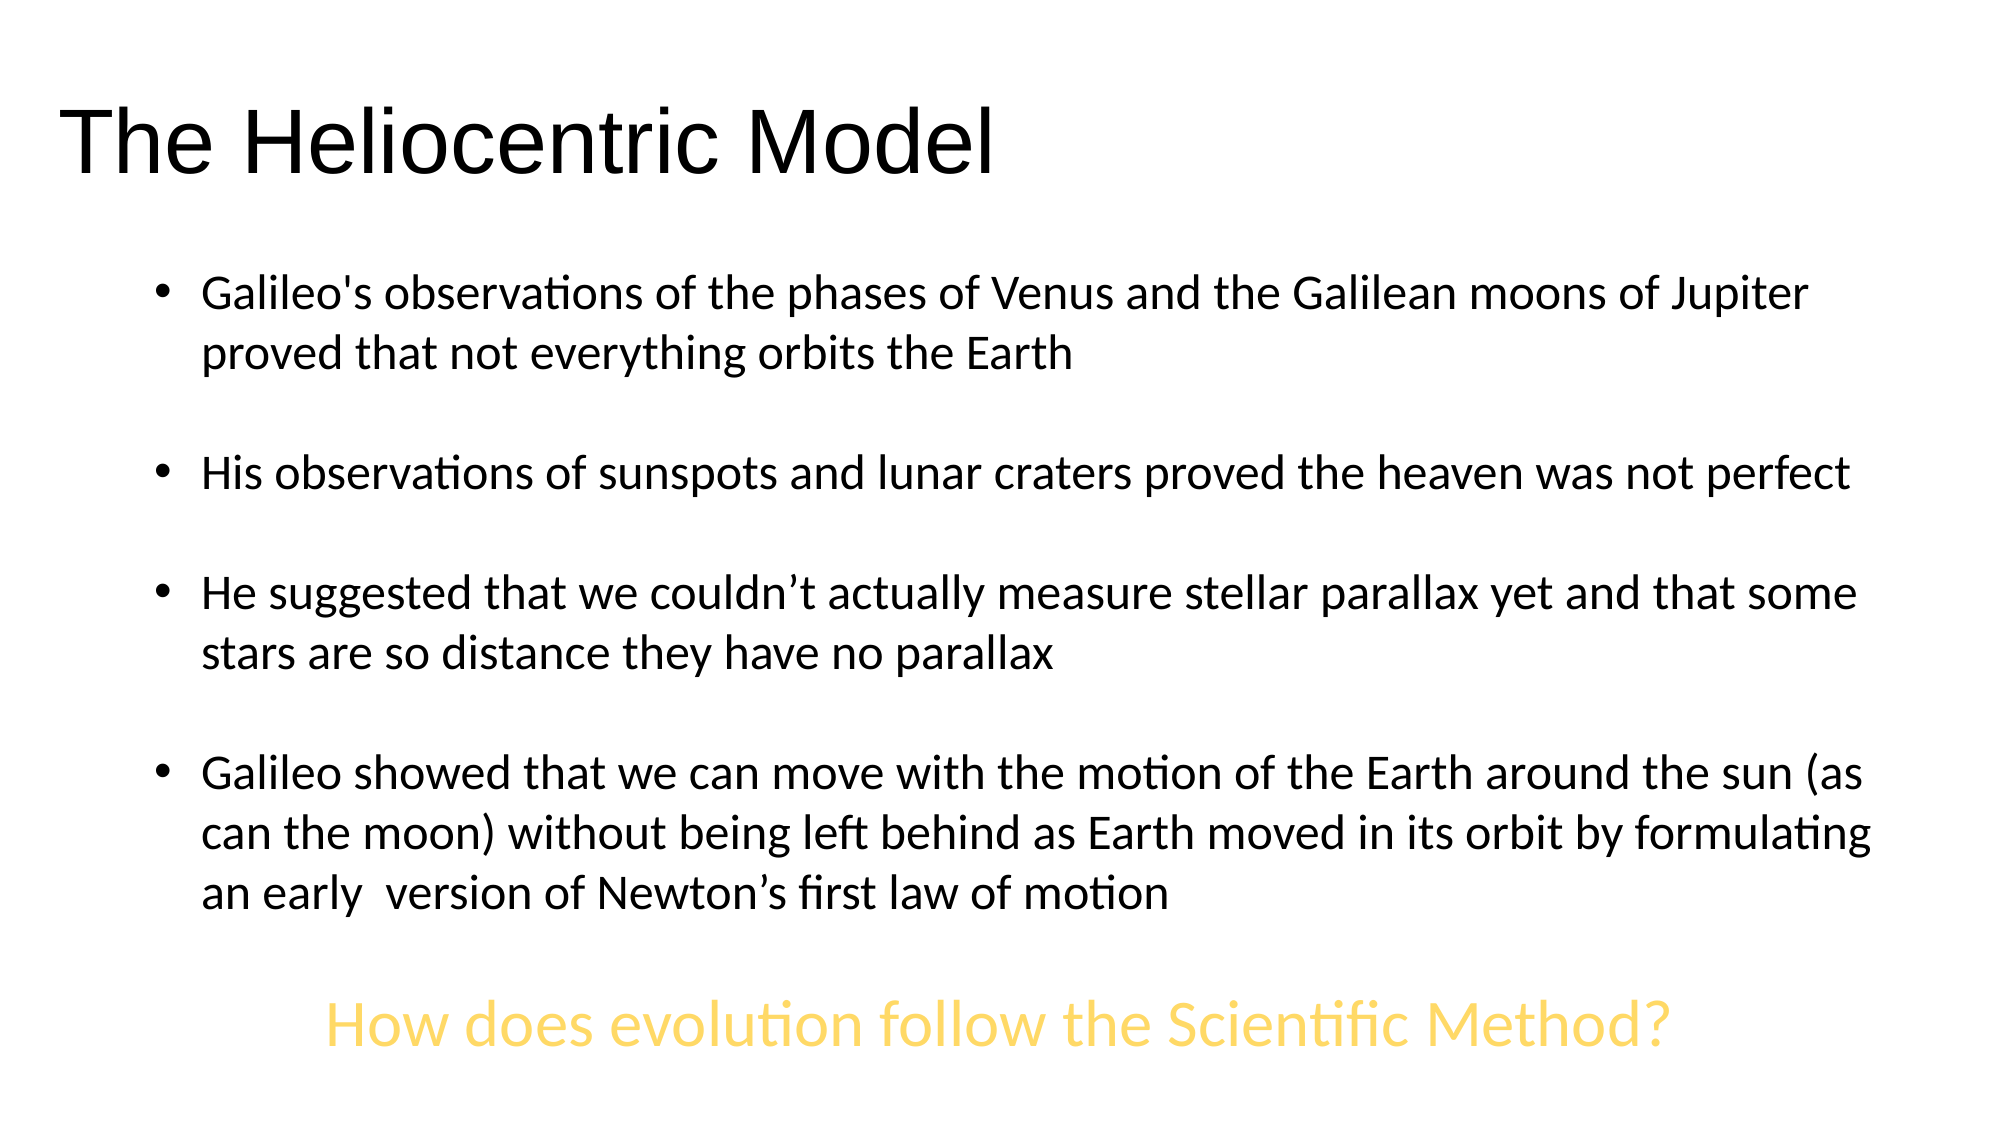

# The Heliocentric Model
Galileo's observations of the phases of Venus and the Galilean moons of Jupiter proved that not everything orbits the Earth
His observations of sunspots and lunar craters proved the heaven was not perfect
He suggested that we couldn’t actually measure stellar parallax yet and that some stars are so distance they have no parallax
Galileo showed that we can move with the motion of the Earth around the sun (as can the moon) without being left behind as Earth moved in its orbit by formulating an early  version of Newton’s first law of motion
How does evolution follow the Scientific Method?